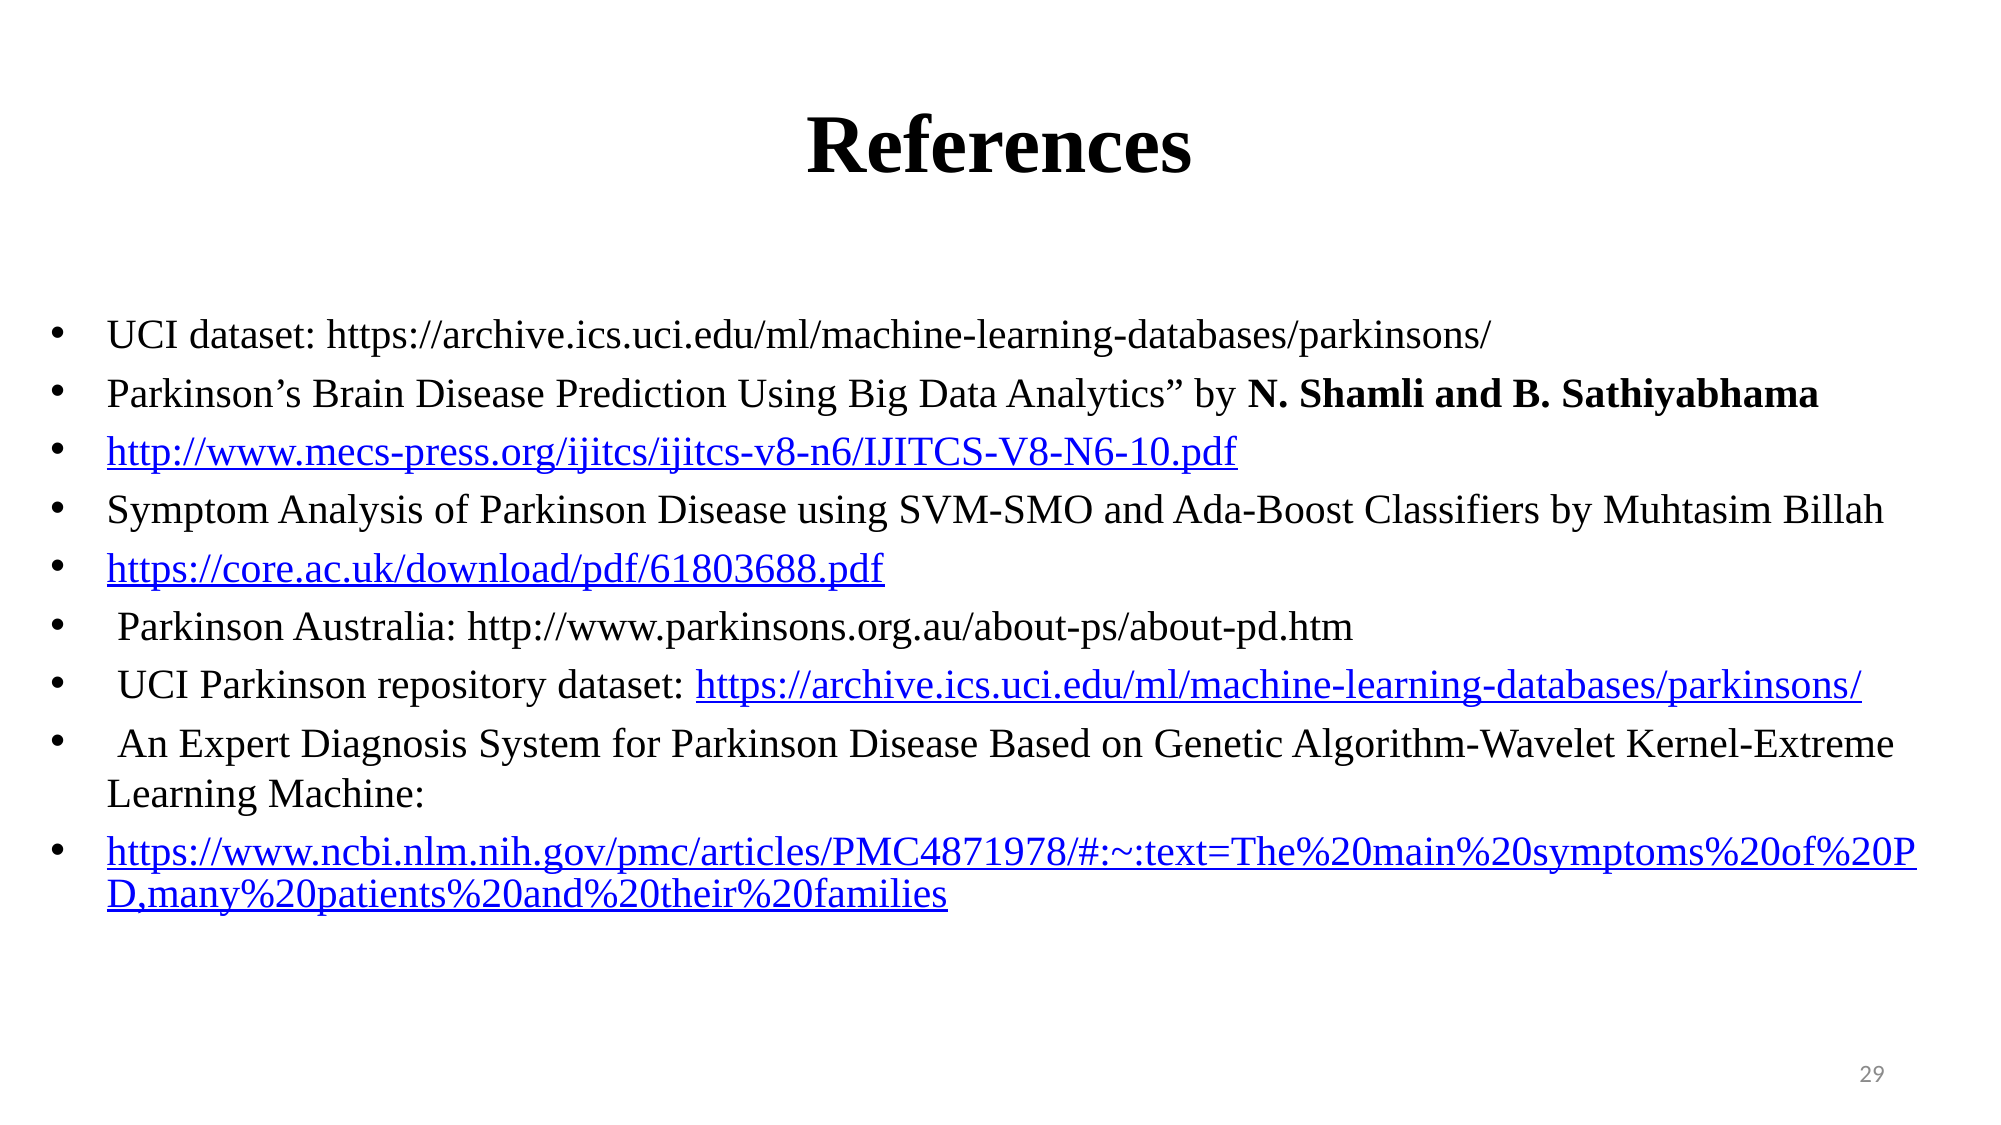

# References
UCI dataset: https://archive.ics.uci.edu/ml/machine-learning-databases/parkinsons/
Parkinson’s Brain Disease Prediction Using Big Data Analytics” by N. Shamli and B. Sathiyabhama
http://www.mecs-press.org/ijitcs/ijitcs-v8-n6/IJITCS-V8-N6-10.pdf
Symptom Analysis of Parkinson Disease using SVM-SMO and Ada-Boost Classifiers by Muhtasim Billah
https://core.ac.uk/download/pdf/61803688.pdf
 Parkinson Australia: http://www.parkinsons.org.au/about-ps/about-pd.htm
 UCI Parkinson repository dataset: https://archive.ics.uci.edu/ml/machine-learning-databases/parkinsons/
 An Expert Diagnosis System for Parkinson Disease Based on Genetic Algorithm-Wavelet Kernel-Extreme Learning Machine:
https://www.ncbi.nlm.nih.gov/pmc/articles/PMC4871978/#:~:text=The%20main%20symptoms%20of%20PD,many%20patients%20and%20their%20families
29